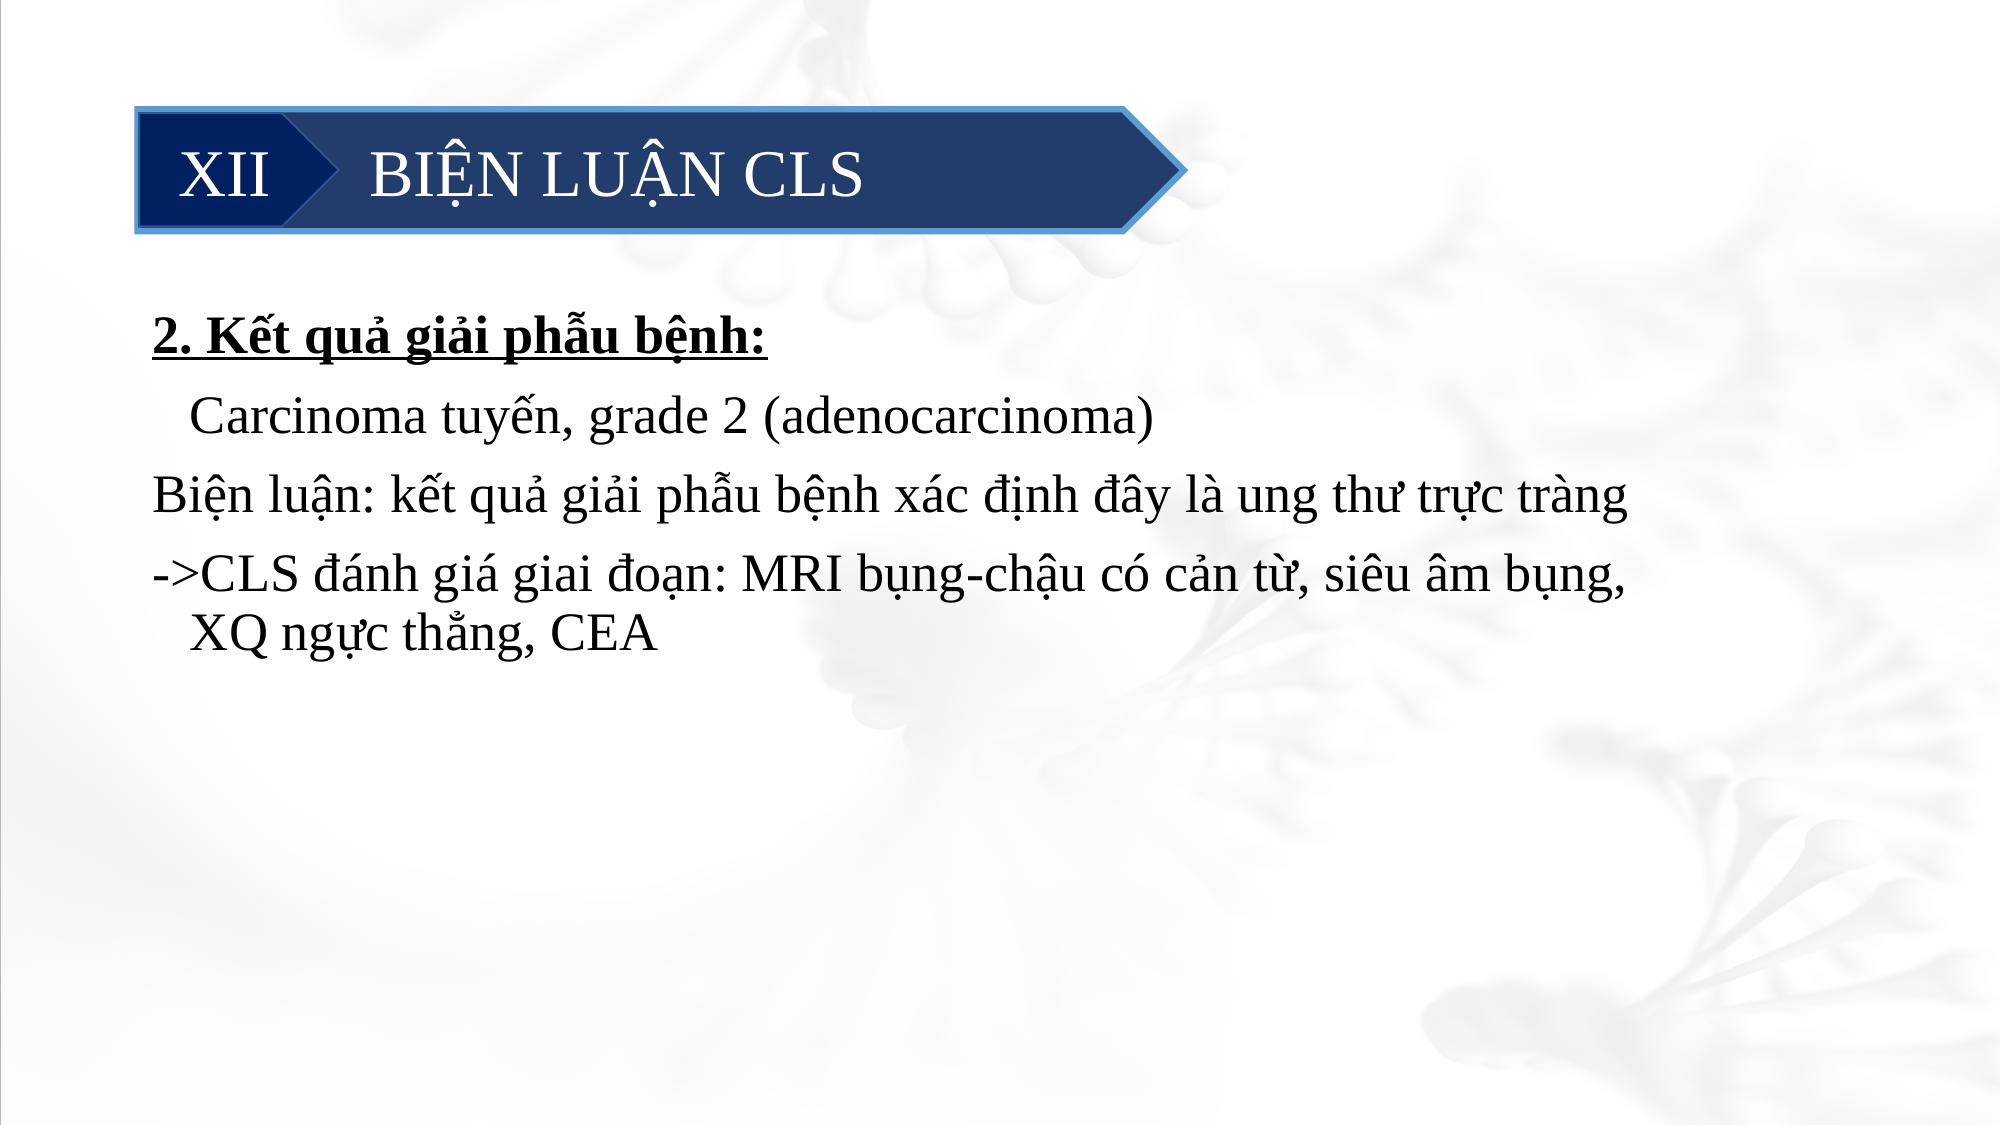

#
	    BIỆN LUẬN CLS
XII
2. Kết quả giải phẫu bệnh:
Carcinoma tuyến, grade 2 (adenocarcinoma)
Biện luận: kết quả giải phẫu bệnh xác định đây là ung thư trực tràng
->CLS đánh giá giai đoạn: MRI bụng-chậu có cản từ, siêu âm bụng, XQ ngực thẳng, CEA